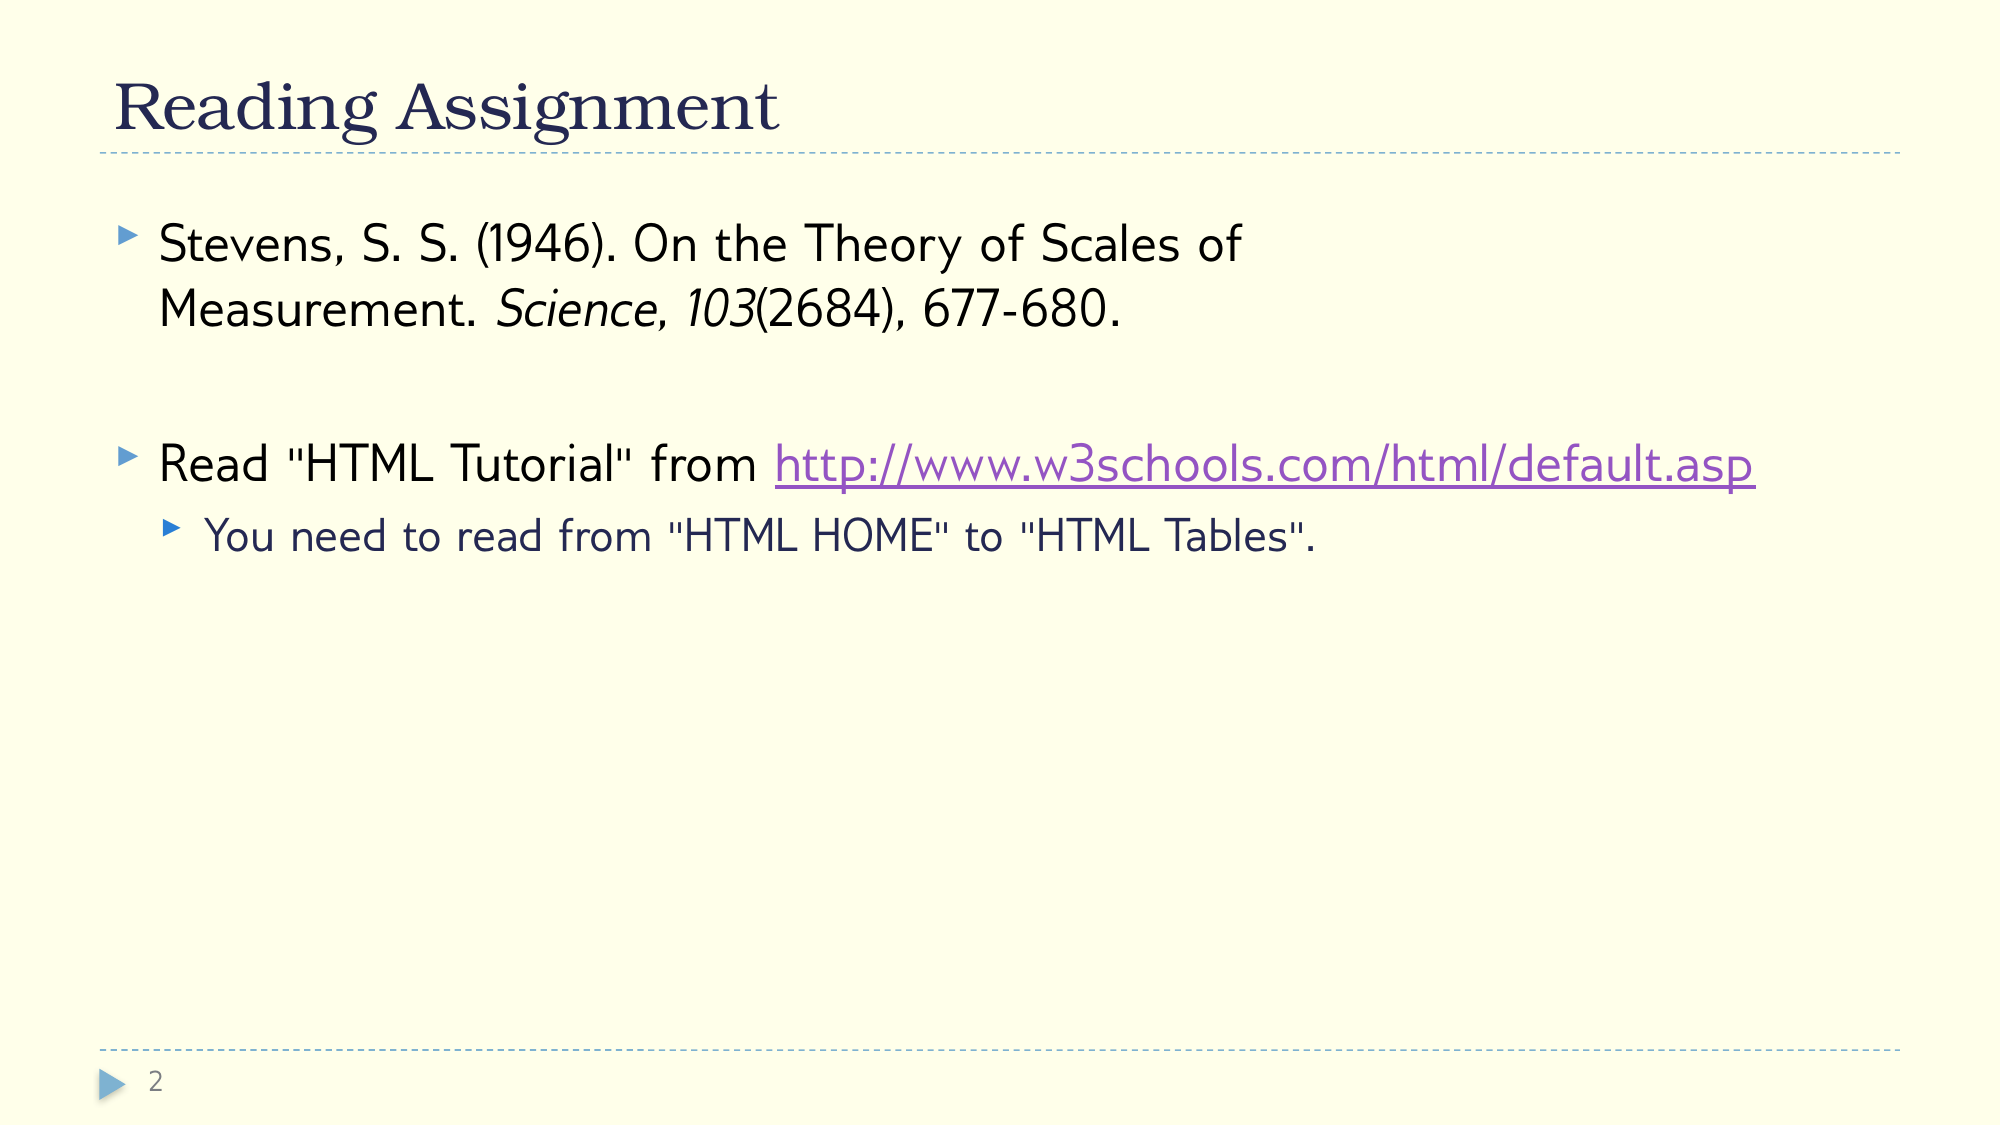

# Reading Assignment
Stevens, S. S. (1946). On the Theory of Scales of Measurement. Science, 103(2684), 677-680.

Read "HTML Tutorial" from http://www.w3schools.com/html/default.asp
You need to read from "HTML HOME" to "HTML Tables".

2